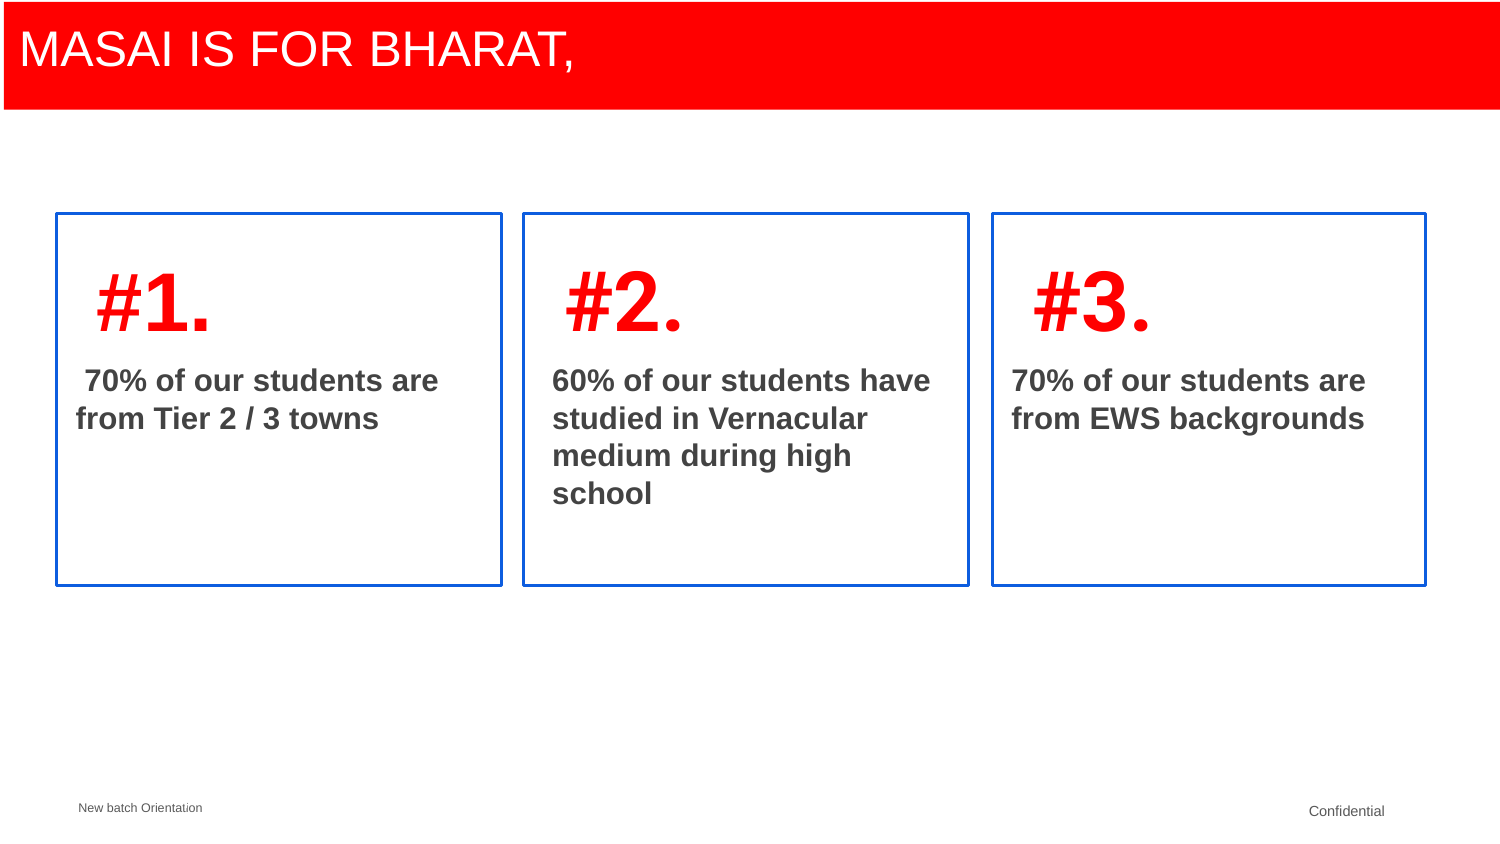

MASAI IS FOR BHARAT,

#1.
 70% of our students are from Tier 2 / 3 towns
Listening
Reading
Writing
Speaking
Grammar
50 Sprints , 45 minutes per day

#2.
60% of our students have studied in Vernacular medium during high school
Read a curated article that is inspiring and informative
Use your Zoom to record your reading
Time investment of 10  minutes per day x 21 days

#3.
70% of our students are from EWS backgrounds